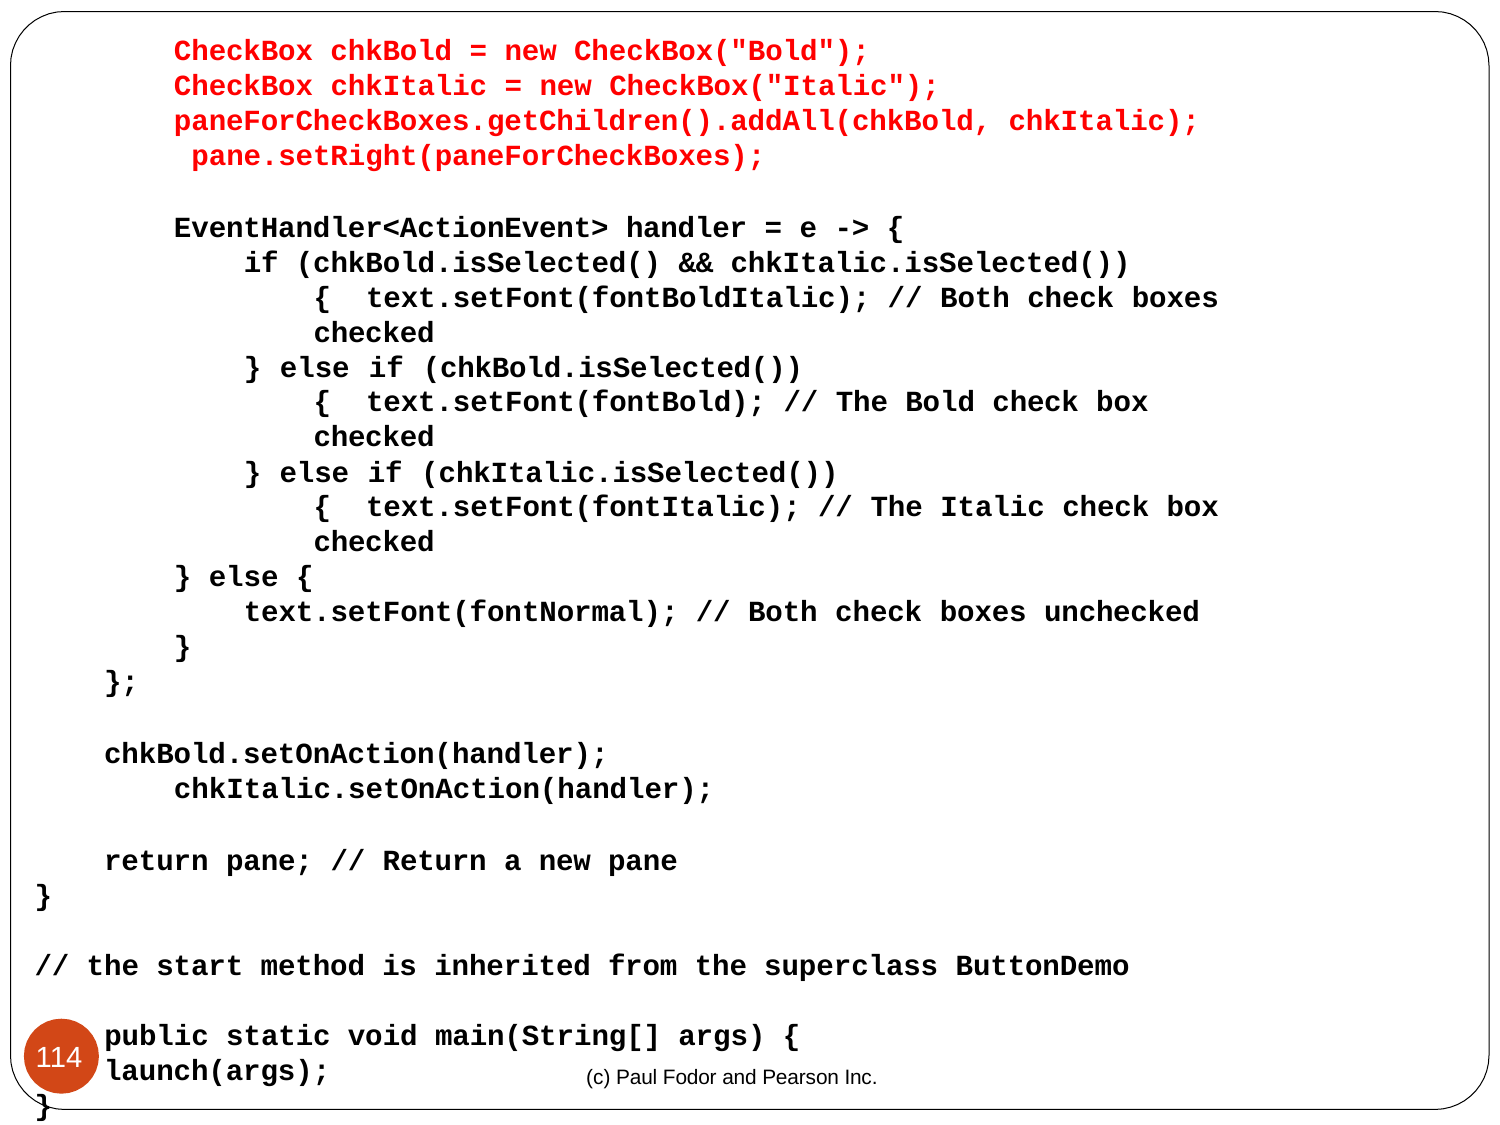

CheckBox chkBold = new CheckBox("Bold");  CheckBox chkItalic = new CheckBox("Italic");
paneForCheckBoxes.getChildren().addAll(chkBold, chkItalic);  pane.setRight(paneForCheckBoxes);

EventHandler<ActionEvent> handler = e -> {
if (chkBold.isSelected() && chkItalic.isSelected()) {  text.setFont(fontBoldItalic); // Both check boxes checked
} else if (chkBold.isSelected()) {  text.setFont(fontBold); // The Bold check box checked
} else if (chkItalic.isSelected()) {  text.setFont(fontItalic); // The Italic check box checked
} else {
text.setFont(fontNormal); // Both check boxes unchecked
}
};

chkBold.setOnAction(handler);  chkItalic.setOnAction(handler);

return pane; // Return a new pane
}
// the start method is inherited from the superclass ButtonDemo  public static void main(String[] args) {
launch(args);
}
}

114
(c) Paul Fodor and Pearson Inc.